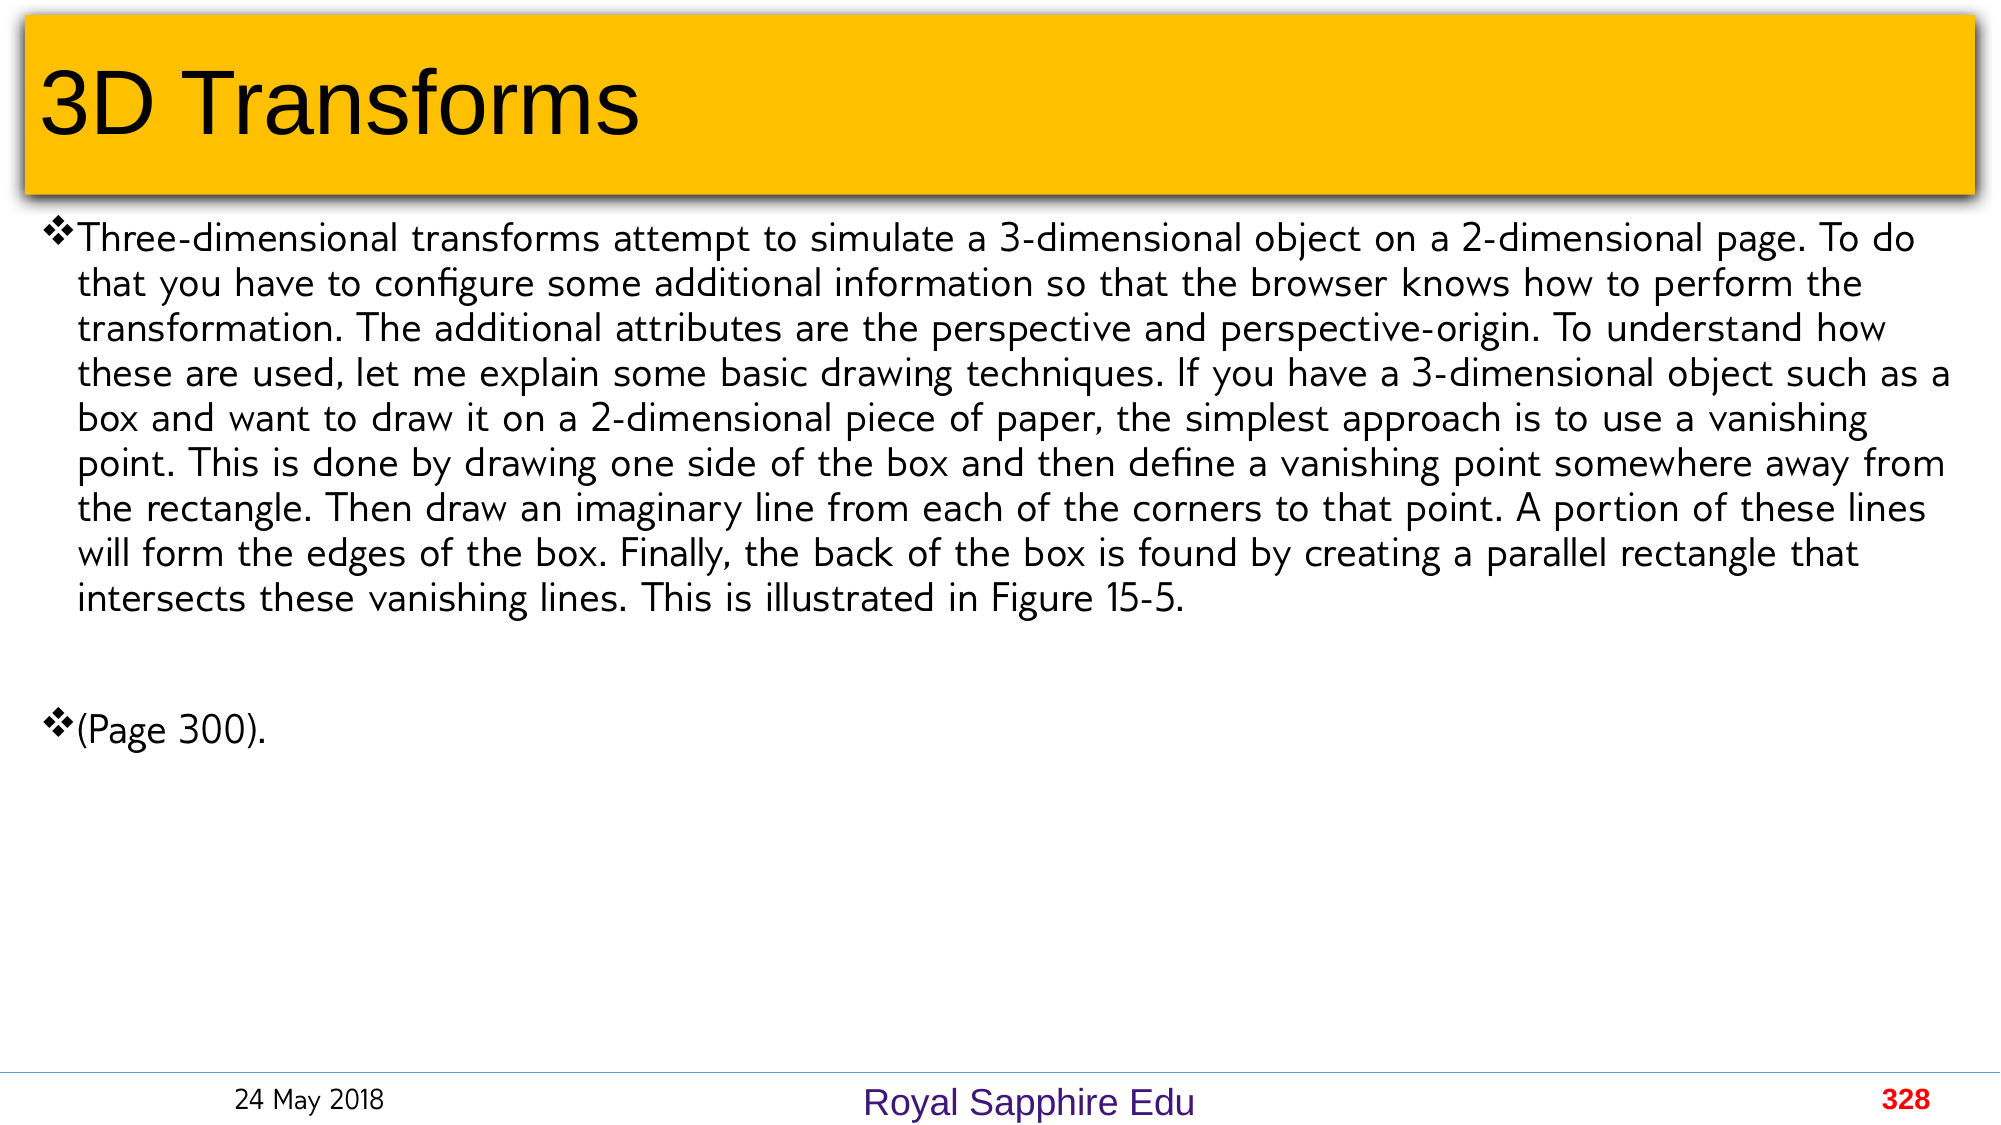

# 3D Transforms
Three-dimensional transforms attempt to simulate a 3-dimensional object on a 2-dimensional page. To do that you have to configure some additional information so that the browser knows how to perform the transformation. The additional attributes are the perspective and perspective-origin. To understand how these are used, let me explain some basic drawing techniques. If you have a 3-dimensional object such as a box and want to draw it on a 2-dimensional piece of paper, the simplest approach is to use a vanishing point. This is done by drawing one side of the box and then define a vanishing point somewhere away from the rectangle. Then draw an imaginary line from each of the corners to that point. A portion of these lines will form the edges of the box. Finally, the back of the box is found by creating a parallel rectangle that intersects these vanishing lines. This is illustrated in Figure 15-5.

(Page 300).
24 May 2018
328